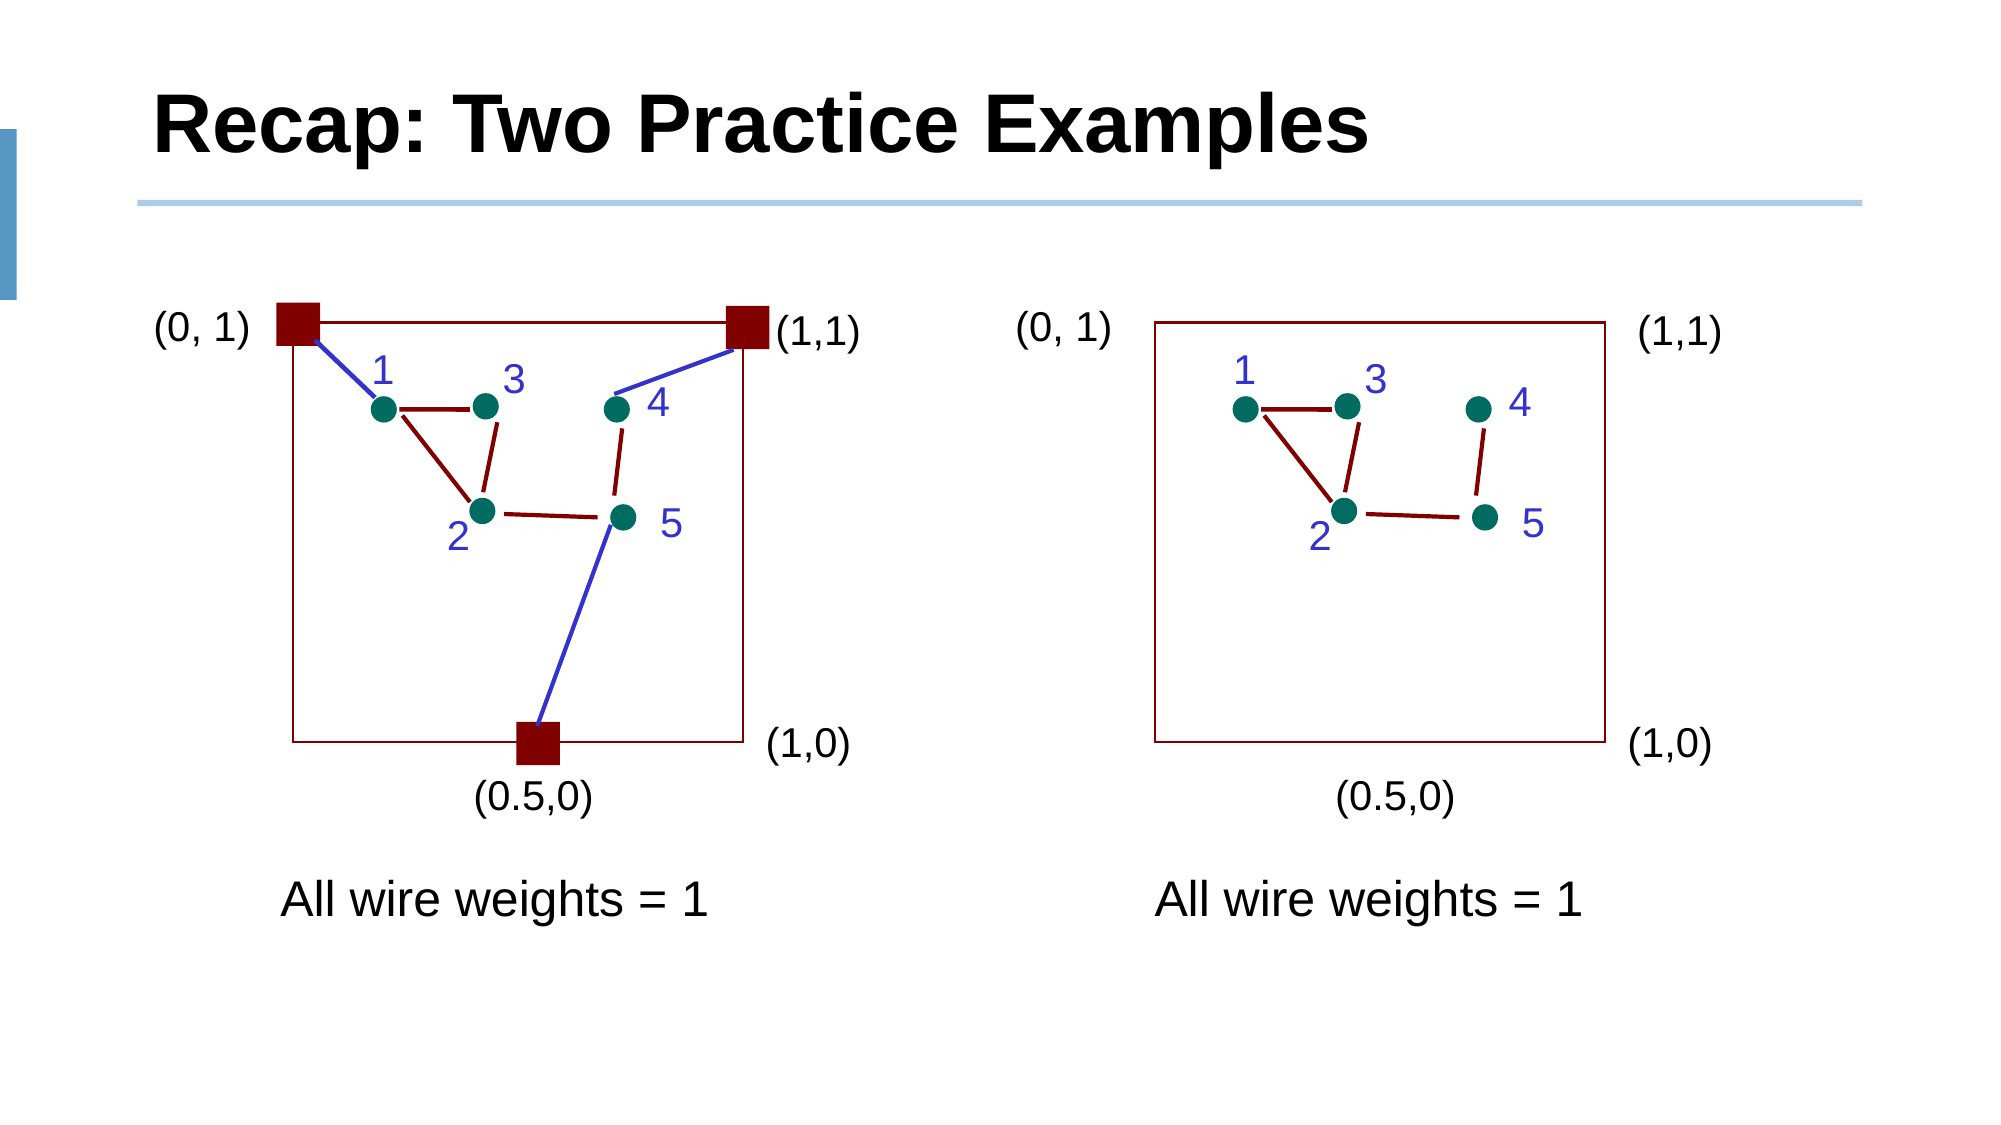

# Recap: Two Practice Examples
(0, 1)
(0, 1)
(1,1)
(1,1)

1
1

3
3

4
4

5
5

2
2

(1,0)
(1,0)

(0.5,0)
(0.5,0)
All wire weights = 1
All wire weights = 1